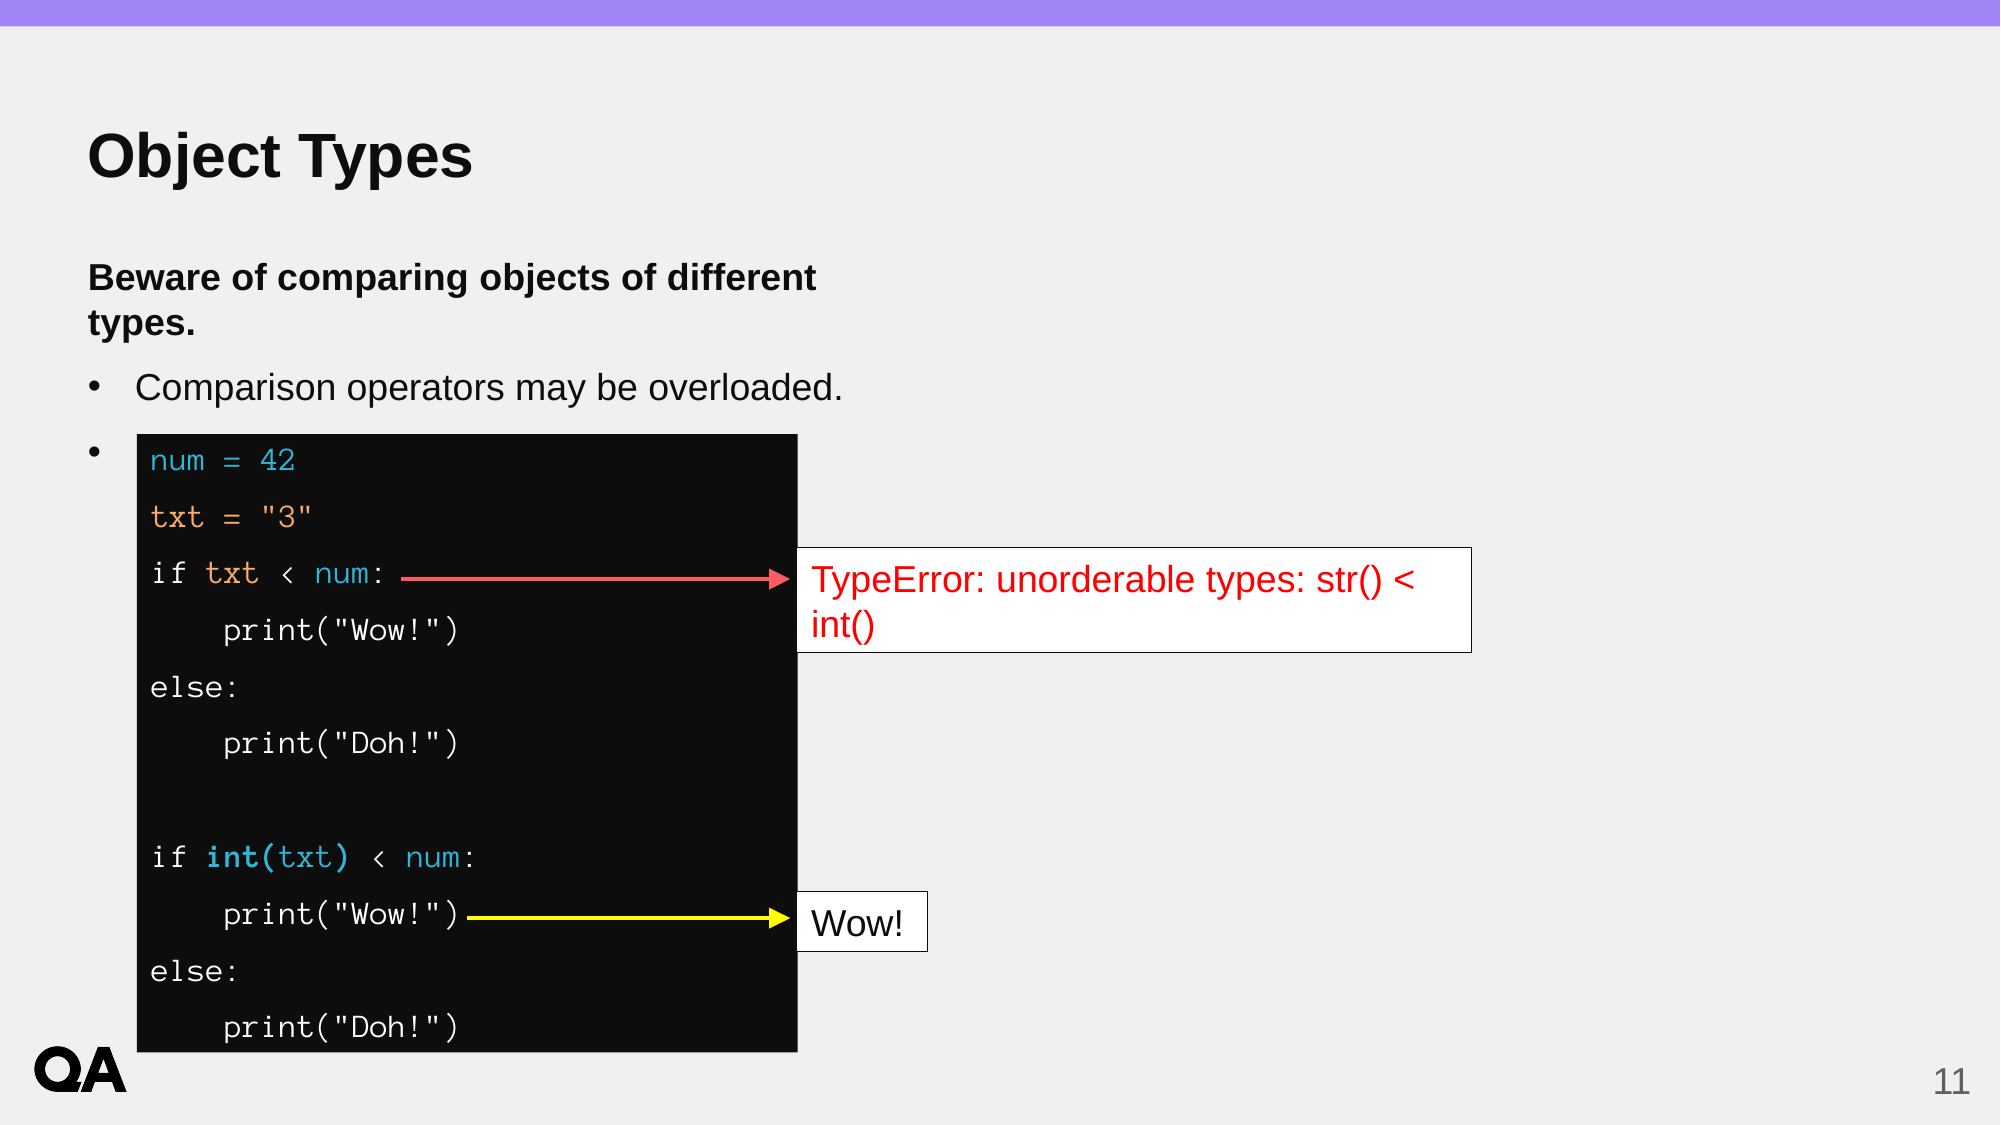

# Object Types
Beware of comparing objects of different types.
Comparison operators may be overloaded.
Do not expect automatic conversion.

num = 42
txt = "3"
if txt < num:
    print("Wow!")
else:
    print("Doh!")

if int(txt) < num:
    print("Wow!")
else:
    print("Doh!")
TypeError: unorderable types: str() < int()
Wow!
11